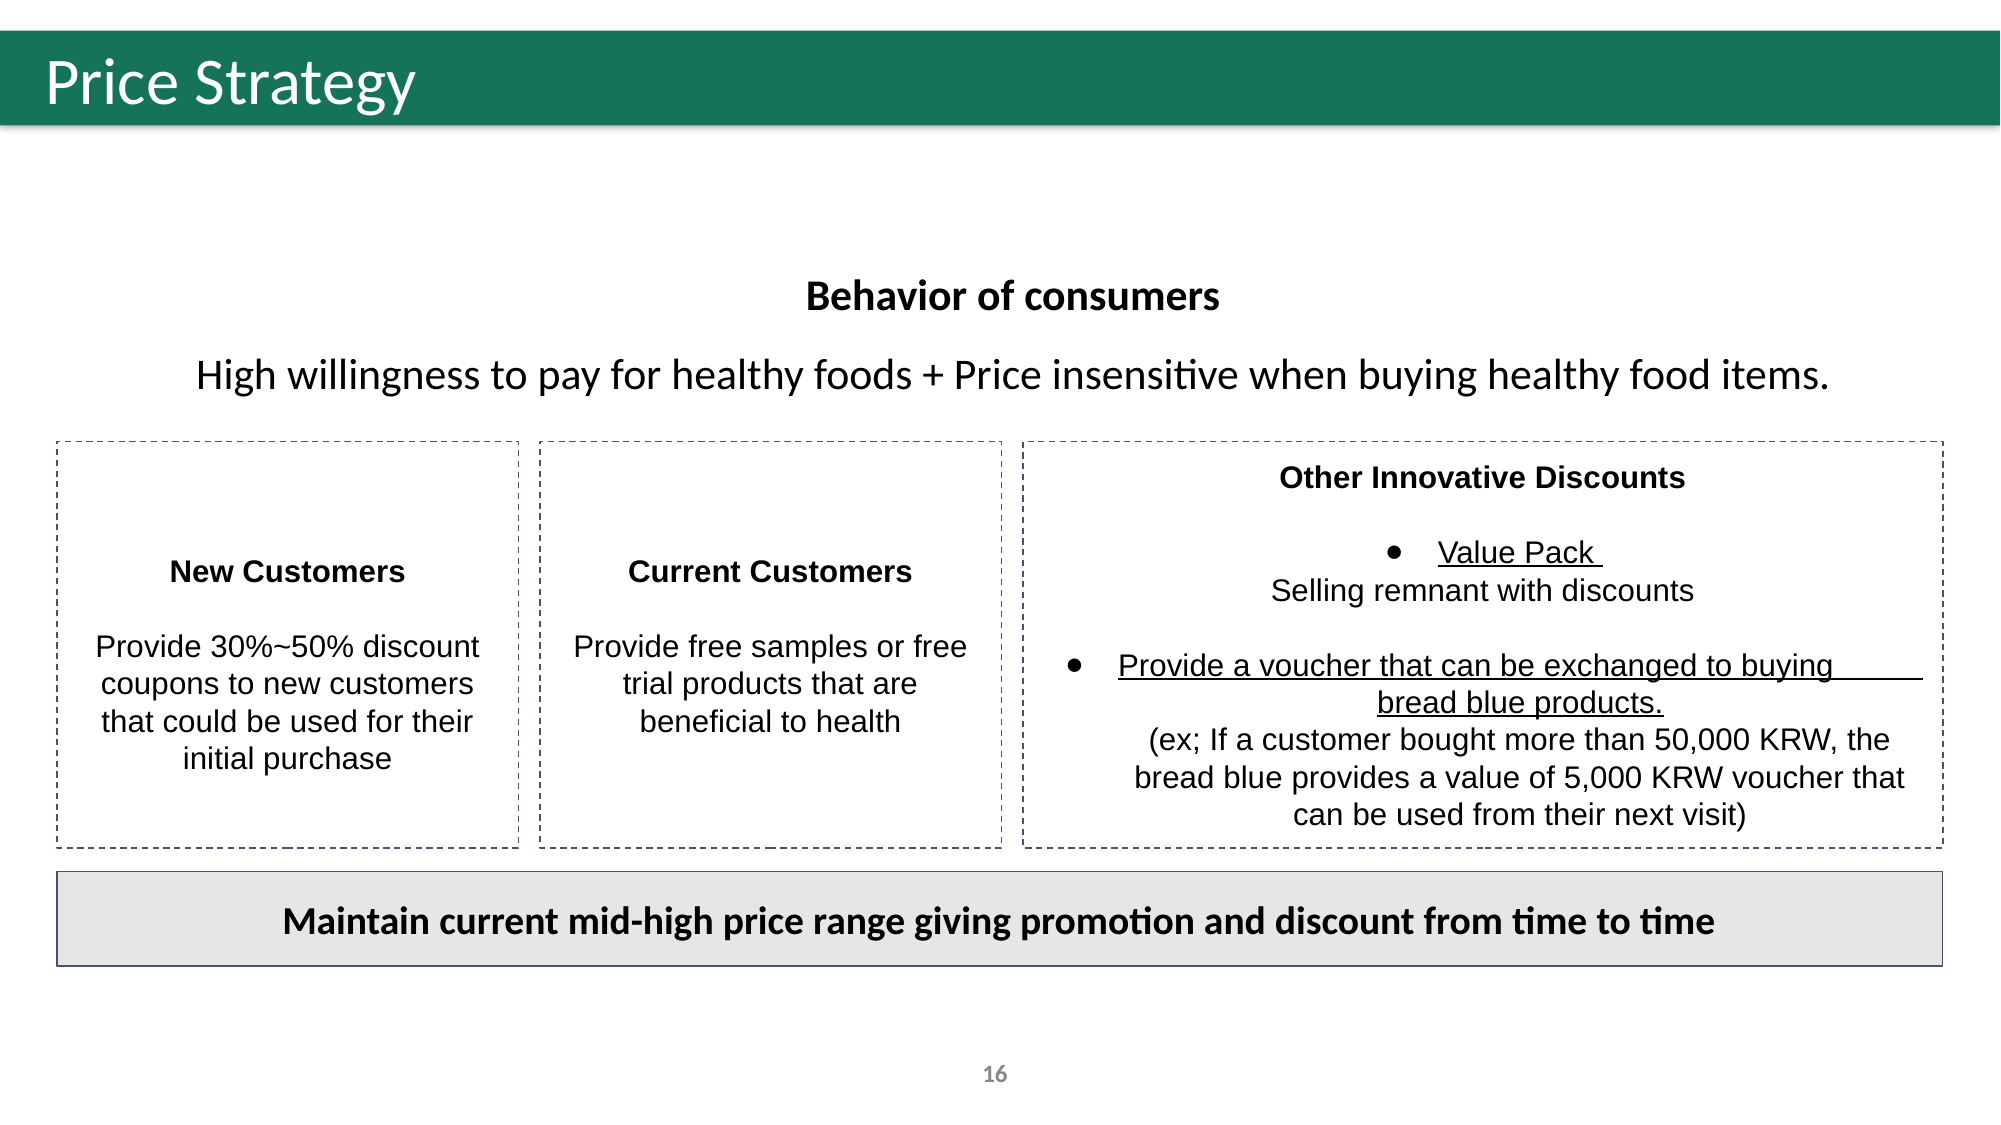

Price Strategy

Behavior of consumers
High willingness to pay for healthy foods + Price insensitive when buying healthy food items.

New Customers

Provide 30%~50% discount coupons to new customers that could be used for their initial purchase
Current Customers

Provide free samples or free trial products that are beneficial to health
Other Innovative Discounts

Value Pack
Selling remnant with discounts

Provide a voucher that can be exchanged to buying           bread blue products.
(ex; If a customer bought more than 50,000 KRW, the bread blue provides a value of 5,000 KRW voucher that can be used from their next visit)
Maintain current mid-high price range giving promotion and discount from time to time
16